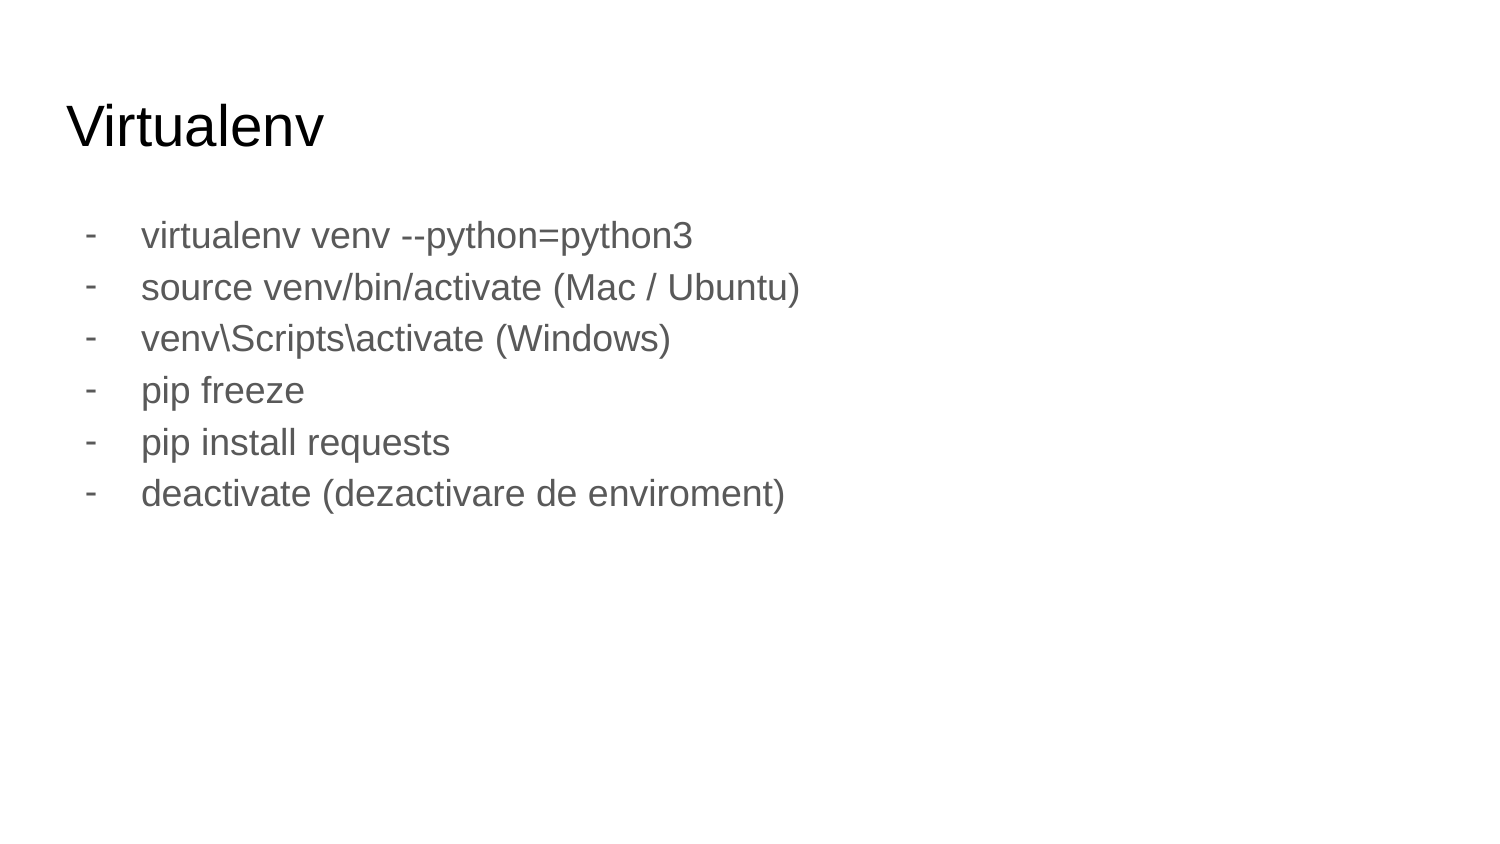

# Virtualenv
virtualenv venv --python=python3
source venv/bin/activate (Mac / Ubuntu)
venv\Scripts\activate (Windows)
pip freeze
pip install requests
deactivate (dezactivare de enviroment)